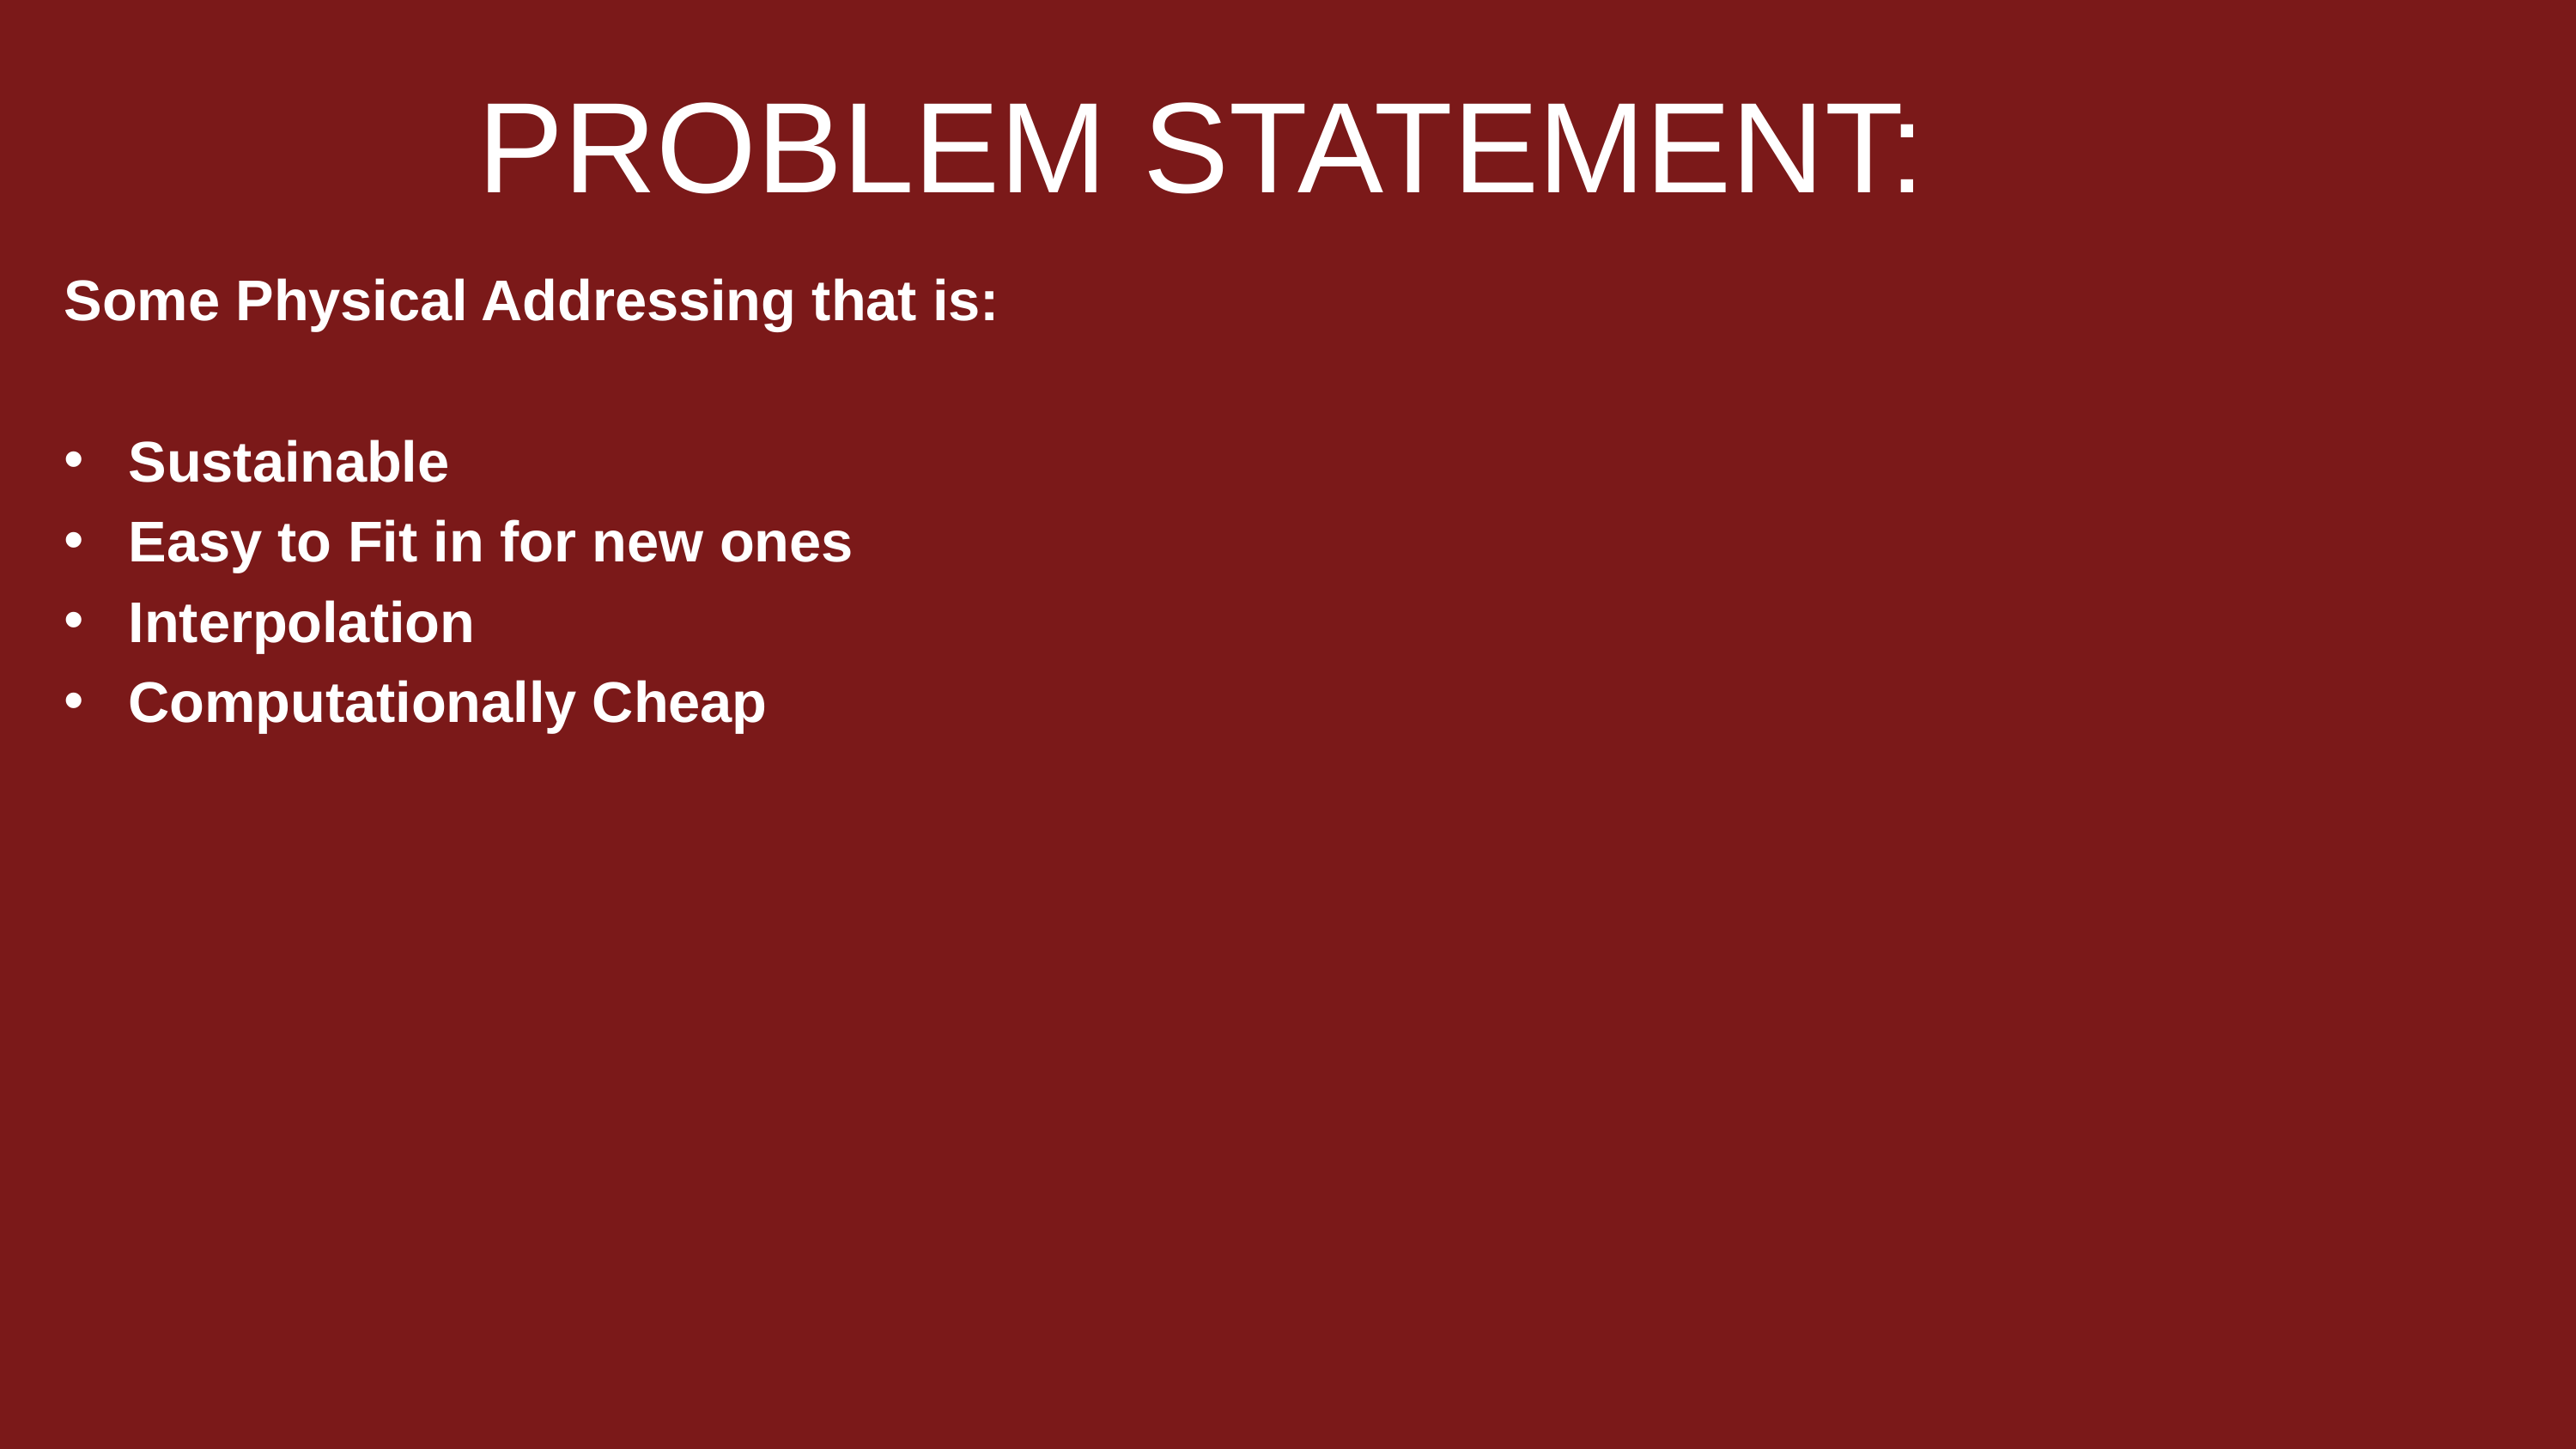

PROBLEM STATEMENT:
Some Physical Addressing that is:
Sustainable
Easy to Fit in for new ones
Interpolation
Computationally Cheap